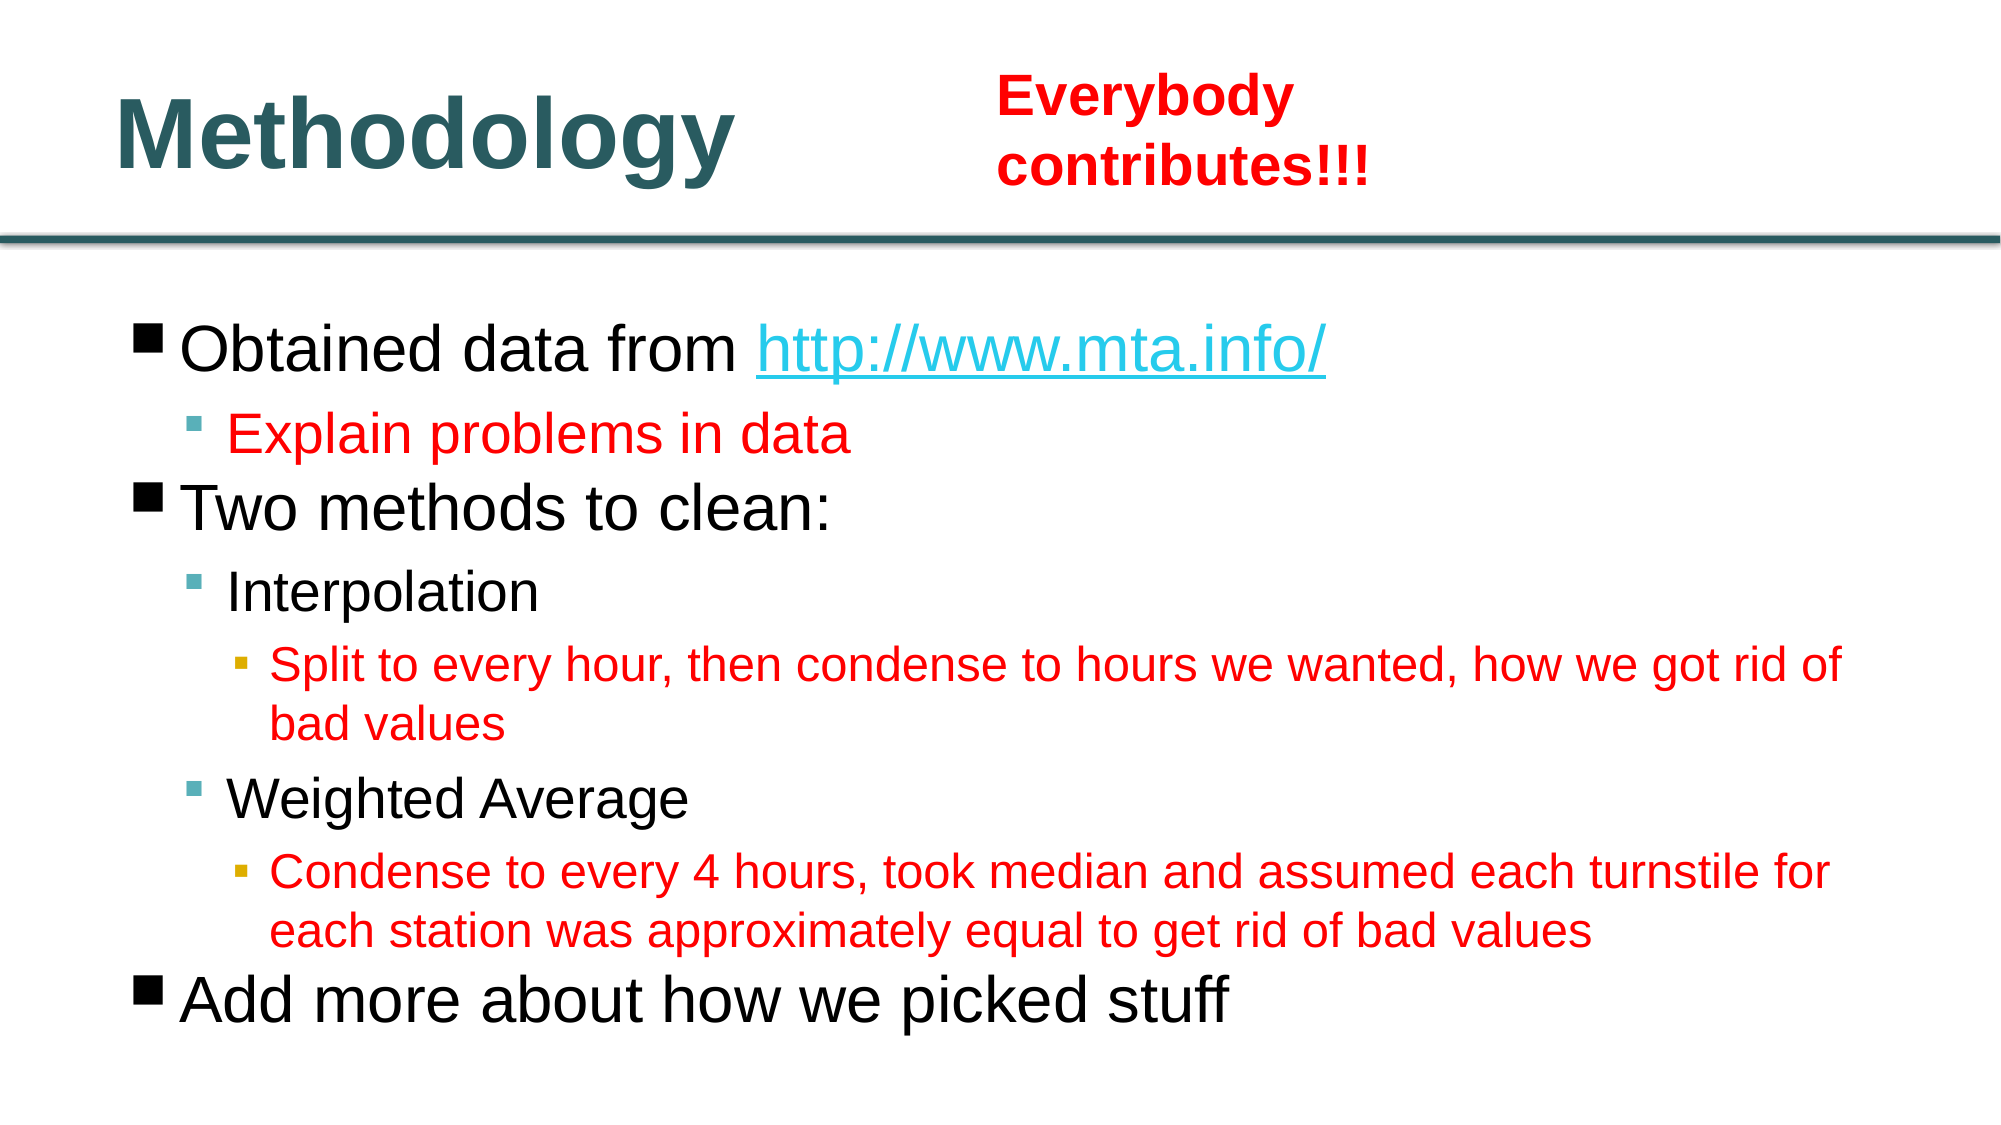

# Methodology
Everybody contributes!!!
Obtained data from http://www.mta.info/
Explain problems in data
Two methods to clean:
Interpolation
Split to every hour, then condense to hours we wanted, how we got rid of bad values
Weighted Average
Condense to every 4 hours, took median and assumed each turnstile for each station was approximately equal to get rid of bad values
Add more about how we picked stuff